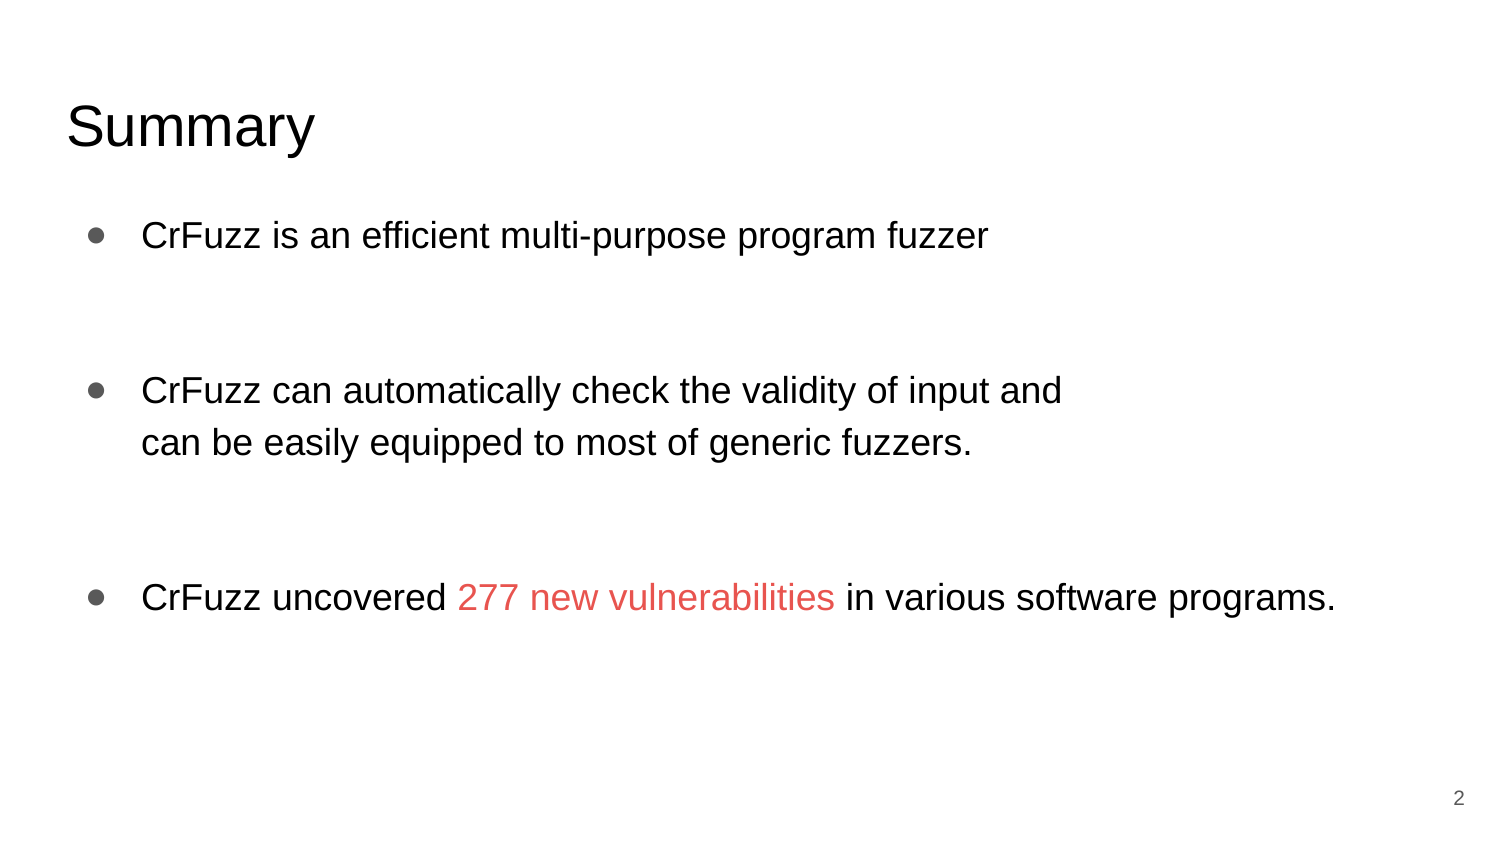

# Summary
CrFuzz is an efficient multi-purpose program fuzzer

CrFuzz can automatically check the validity of input and
can be easily equipped to most of generic fuzzers.

CrFuzz uncovered 277 new vulnerabilities in various software programs.

2